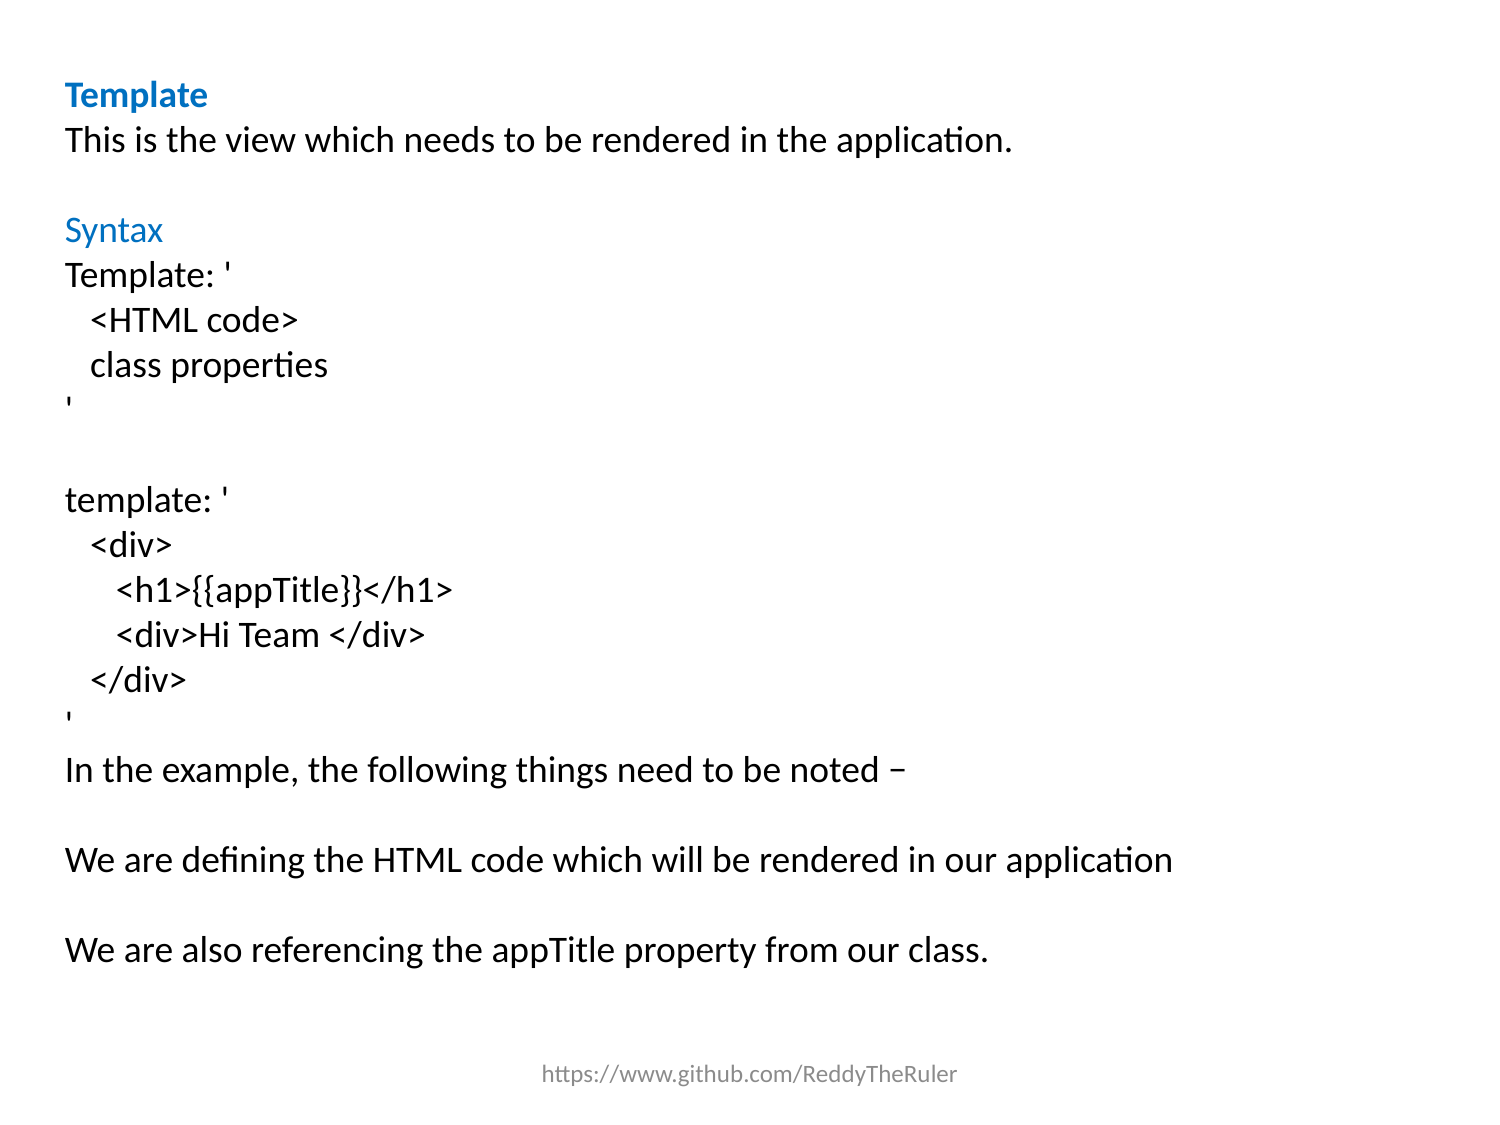

Template
This is the view which needs to be rendered in the application.

Syntax
Template: '
   <HTML code>
   class properties
'

template: '
   <div>
      <h1>{{appTitle}}</h1>
      <div>Hi Team </div>
   </div>
'
In the example, the following things need to be noted −

We are defining the HTML code which will be rendered in our application

We are also referencing the appTitle property from our class.

https://www.github.com/ReddyTheRuler